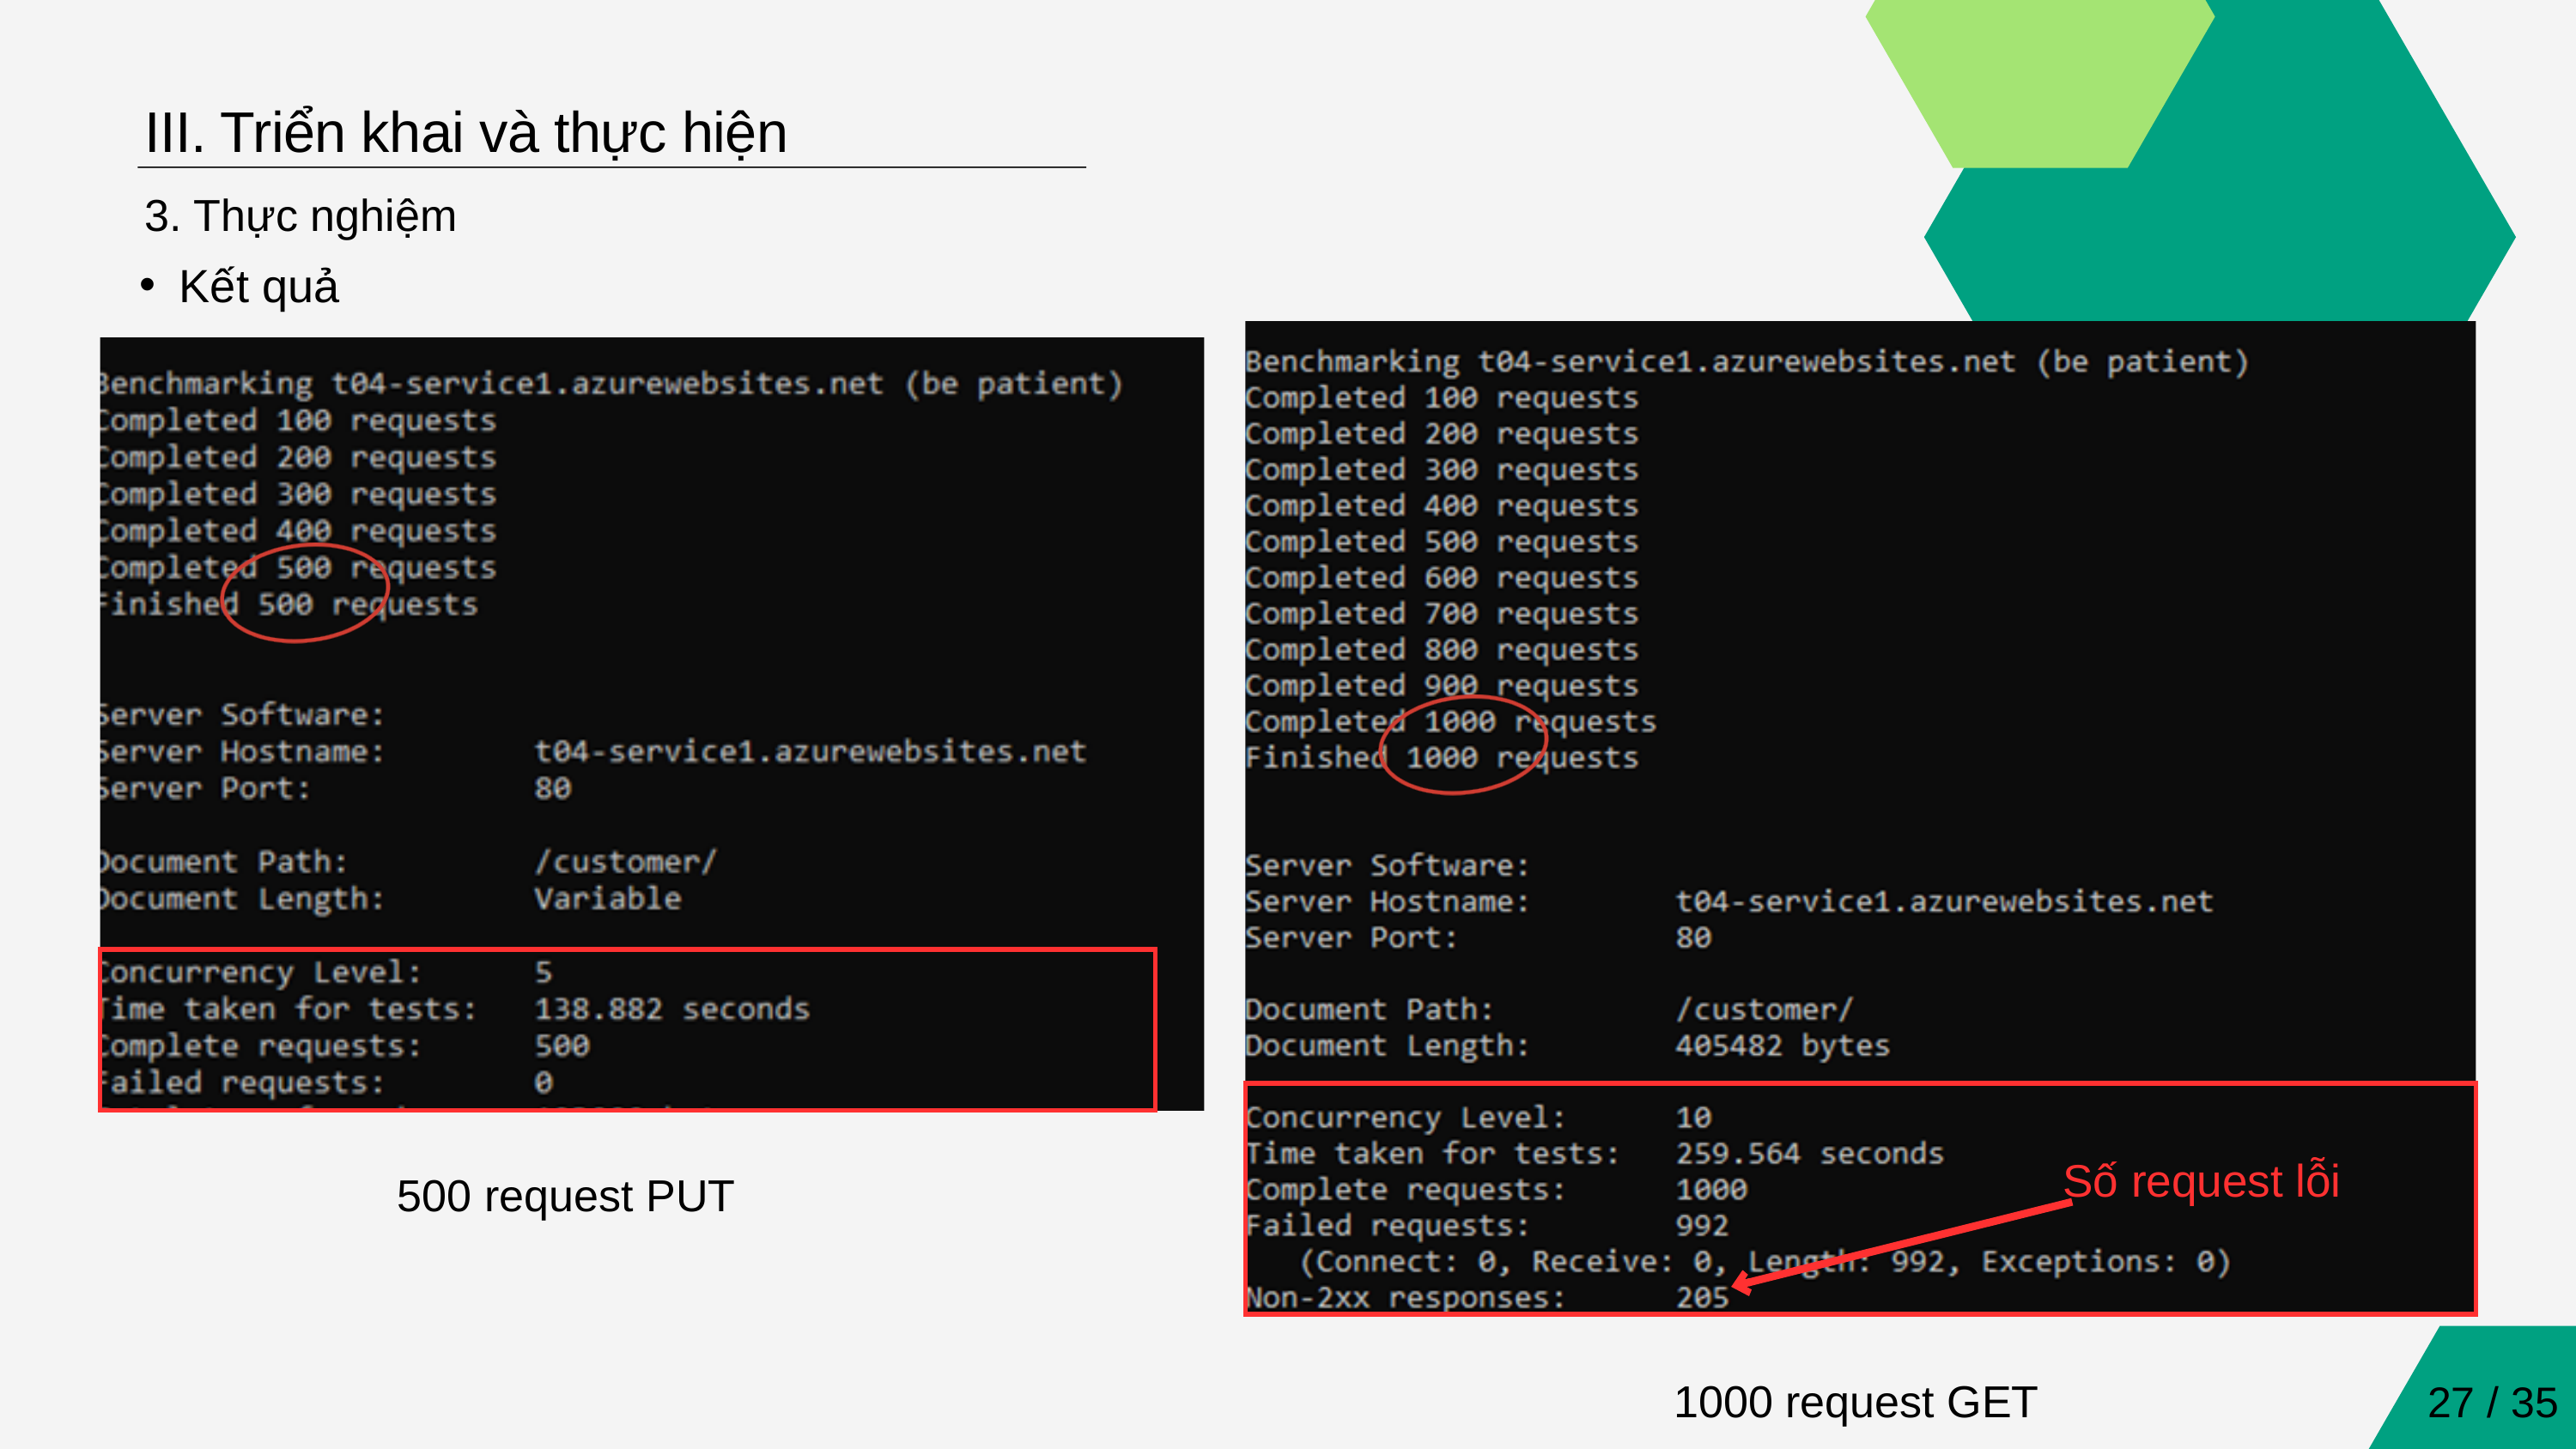

III. Triển khai và thực hiện

3. Thực nghiệm
Kết quả

Số request lỗi

|  |
| --- |
|  |
| --- |
500 request PUT

27 / 35
1000 request GET